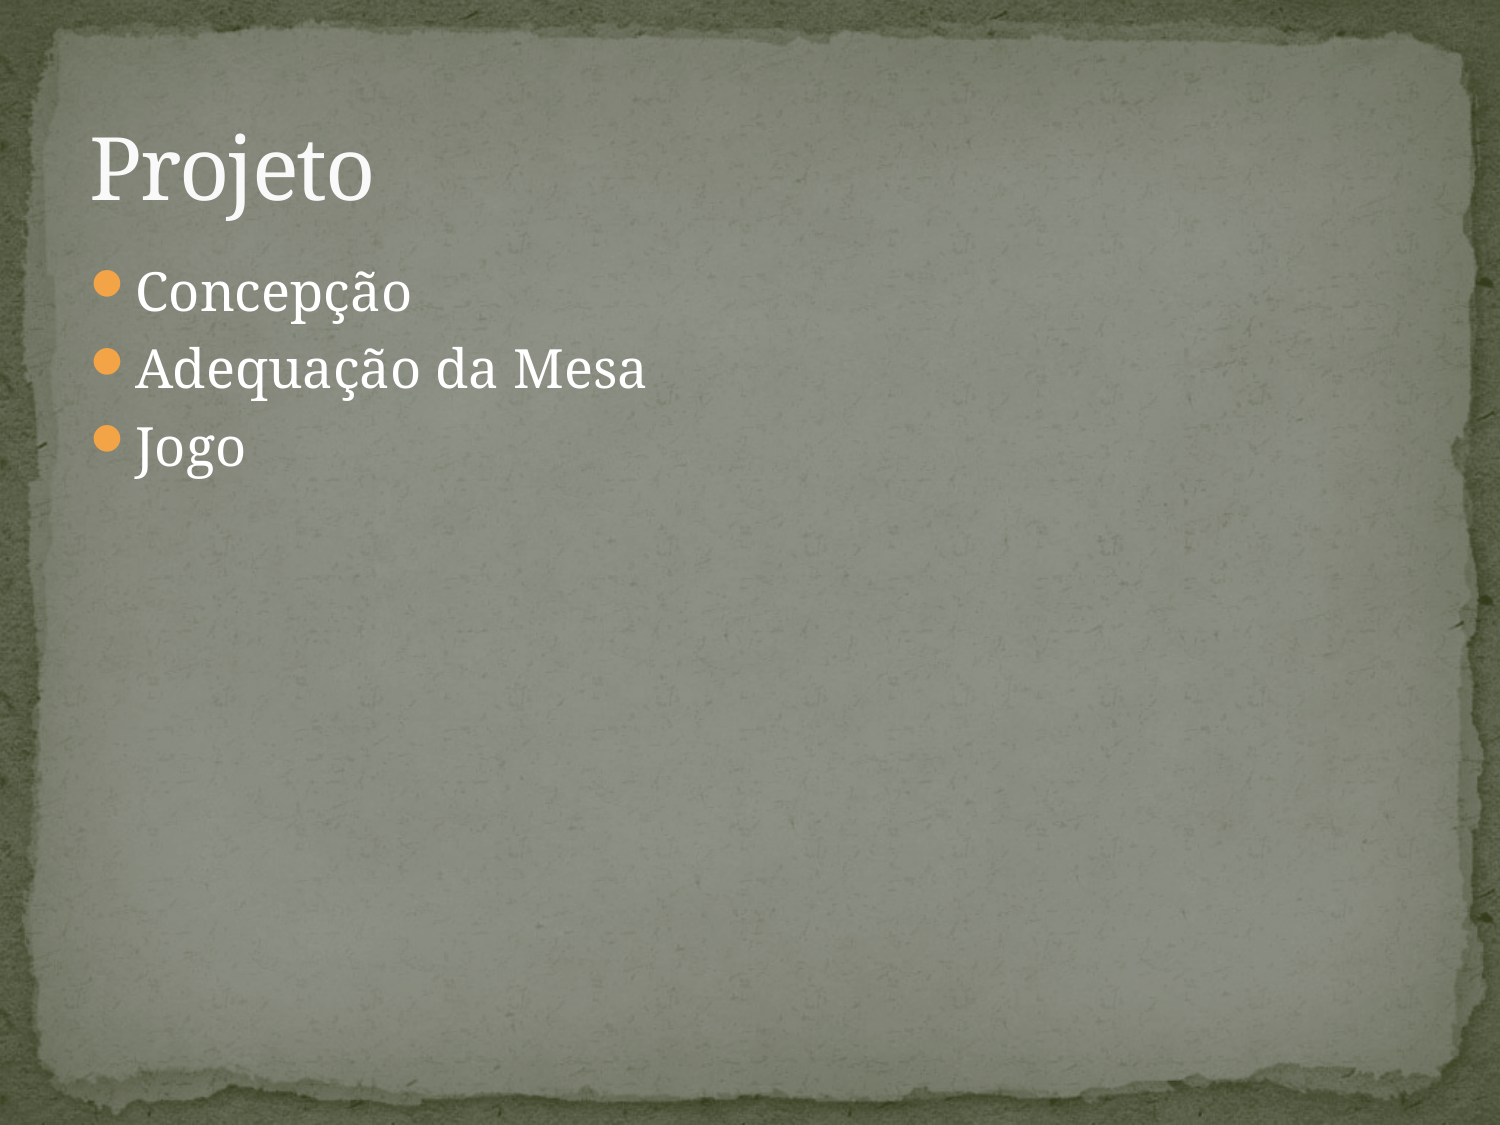

# Projeto
Concepção
Adequação da Mesa
Jogo